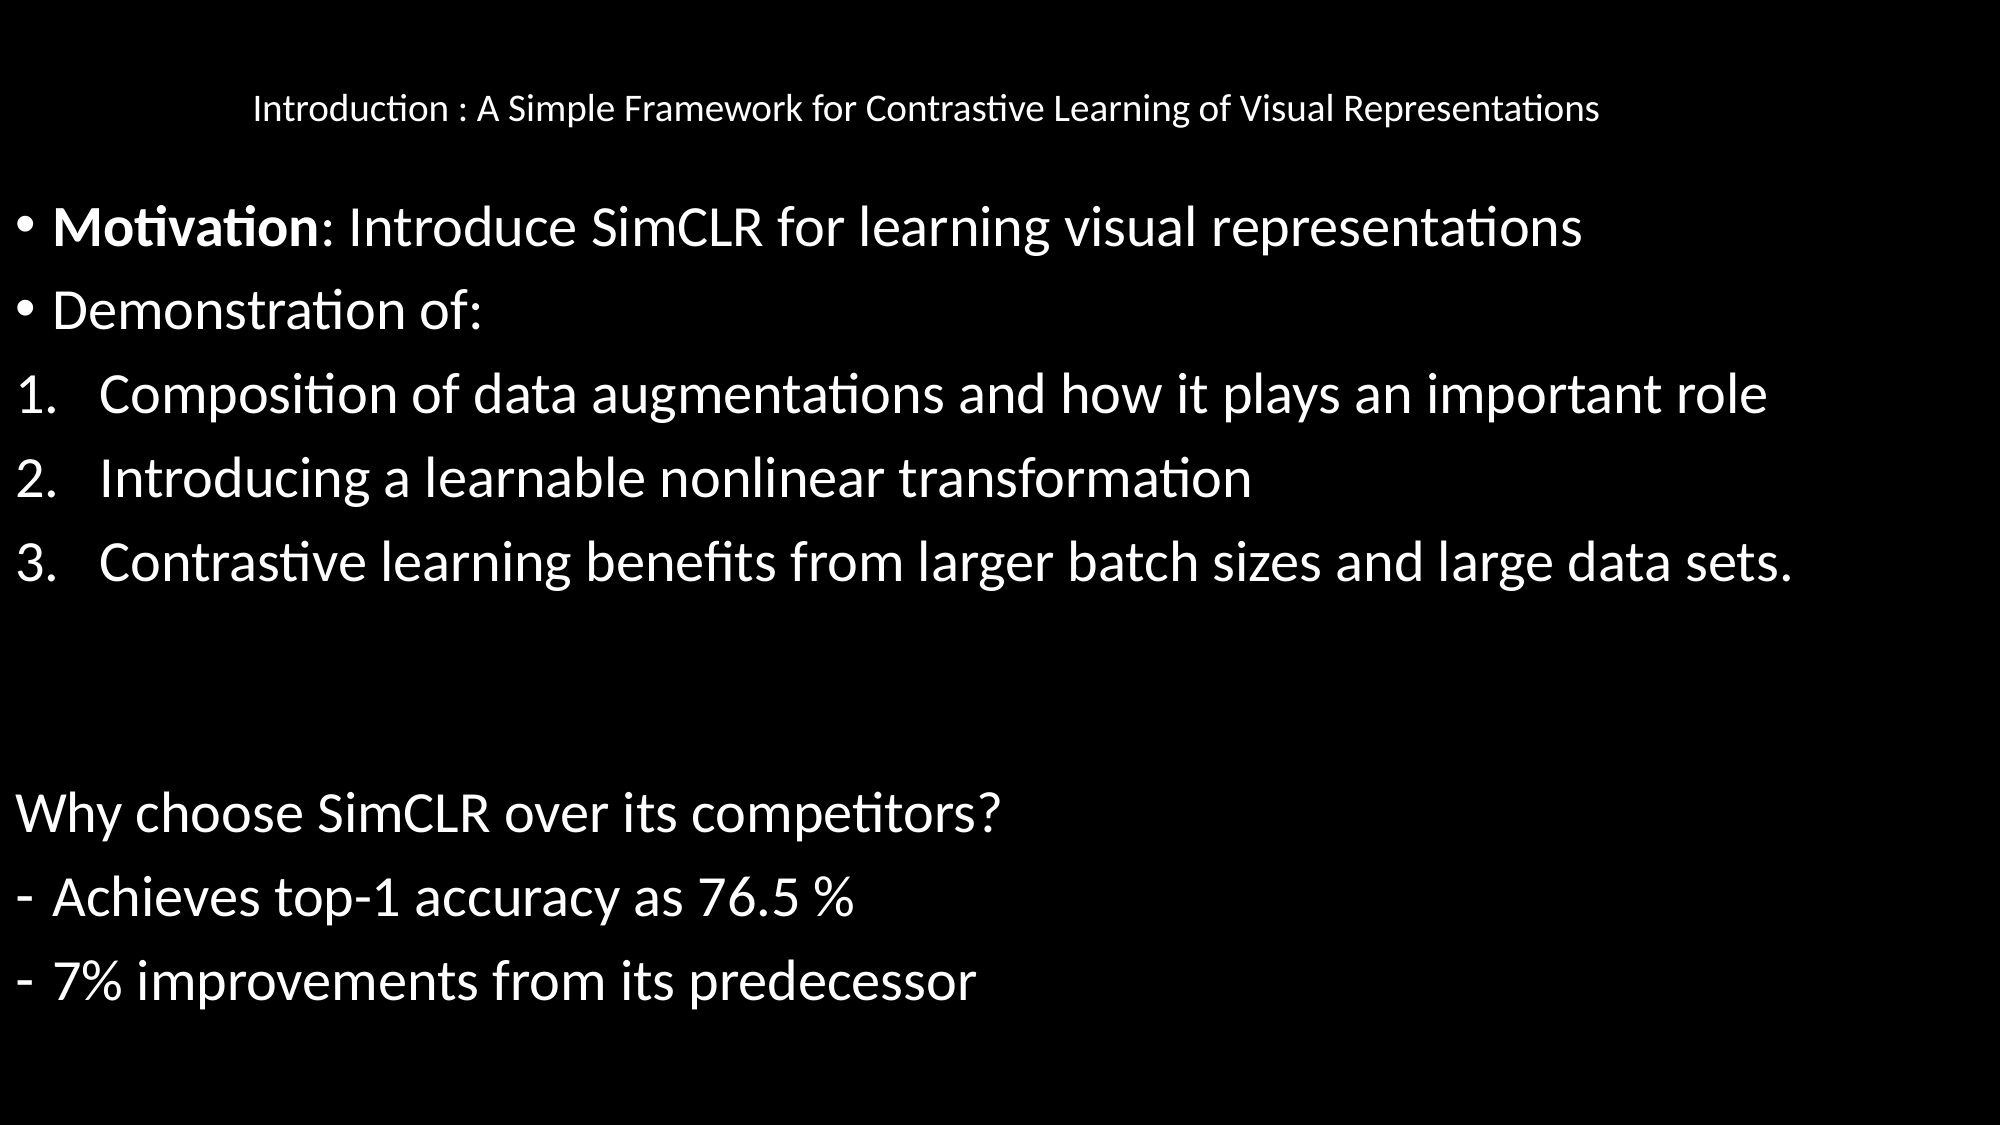

# Introduction : A Simple Framework for Contrastive Learning of Visual Representations
Motivation: Introduce SimCLR for learning visual representations
Demonstration of:
Composition of data augmentations and how it plays an important role
Introducing a learnable nonlinear transformation
Contrastive learning benefits from larger batch sizes and large data sets.

Why choose SimCLR over its competitors?
Achieves top-1 accuracy as 76.5 %
7% improvements from its predecessor